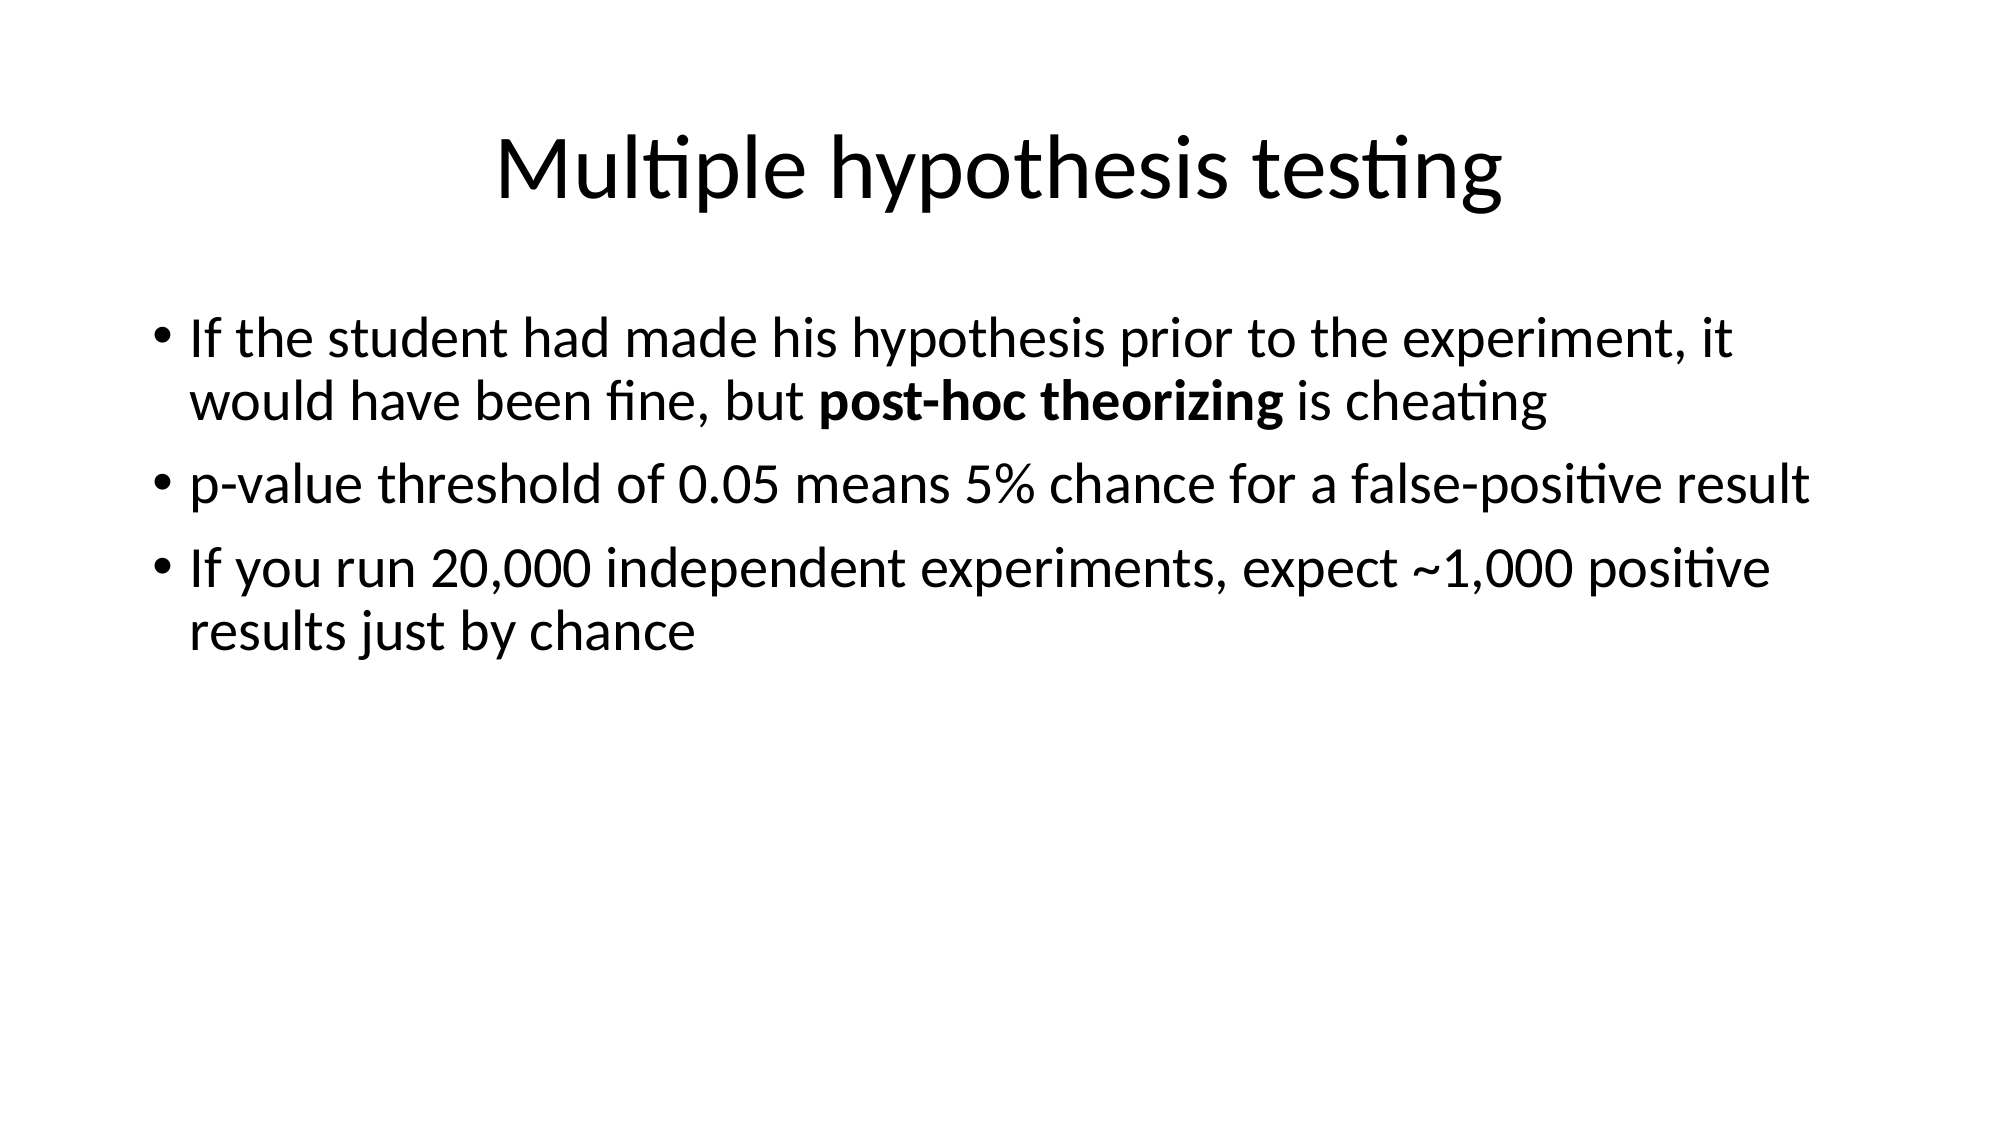

# Multiple hypothesis testing
If the student had made his hypothesis prior to the experiment, it would have been fine, but post-hoc theorizing is cheating
p-value threshold of 0.05 means 5% chance for a false-positive result
If you run 20,000 independent experiments, expect ~1,000 positive results just by chance